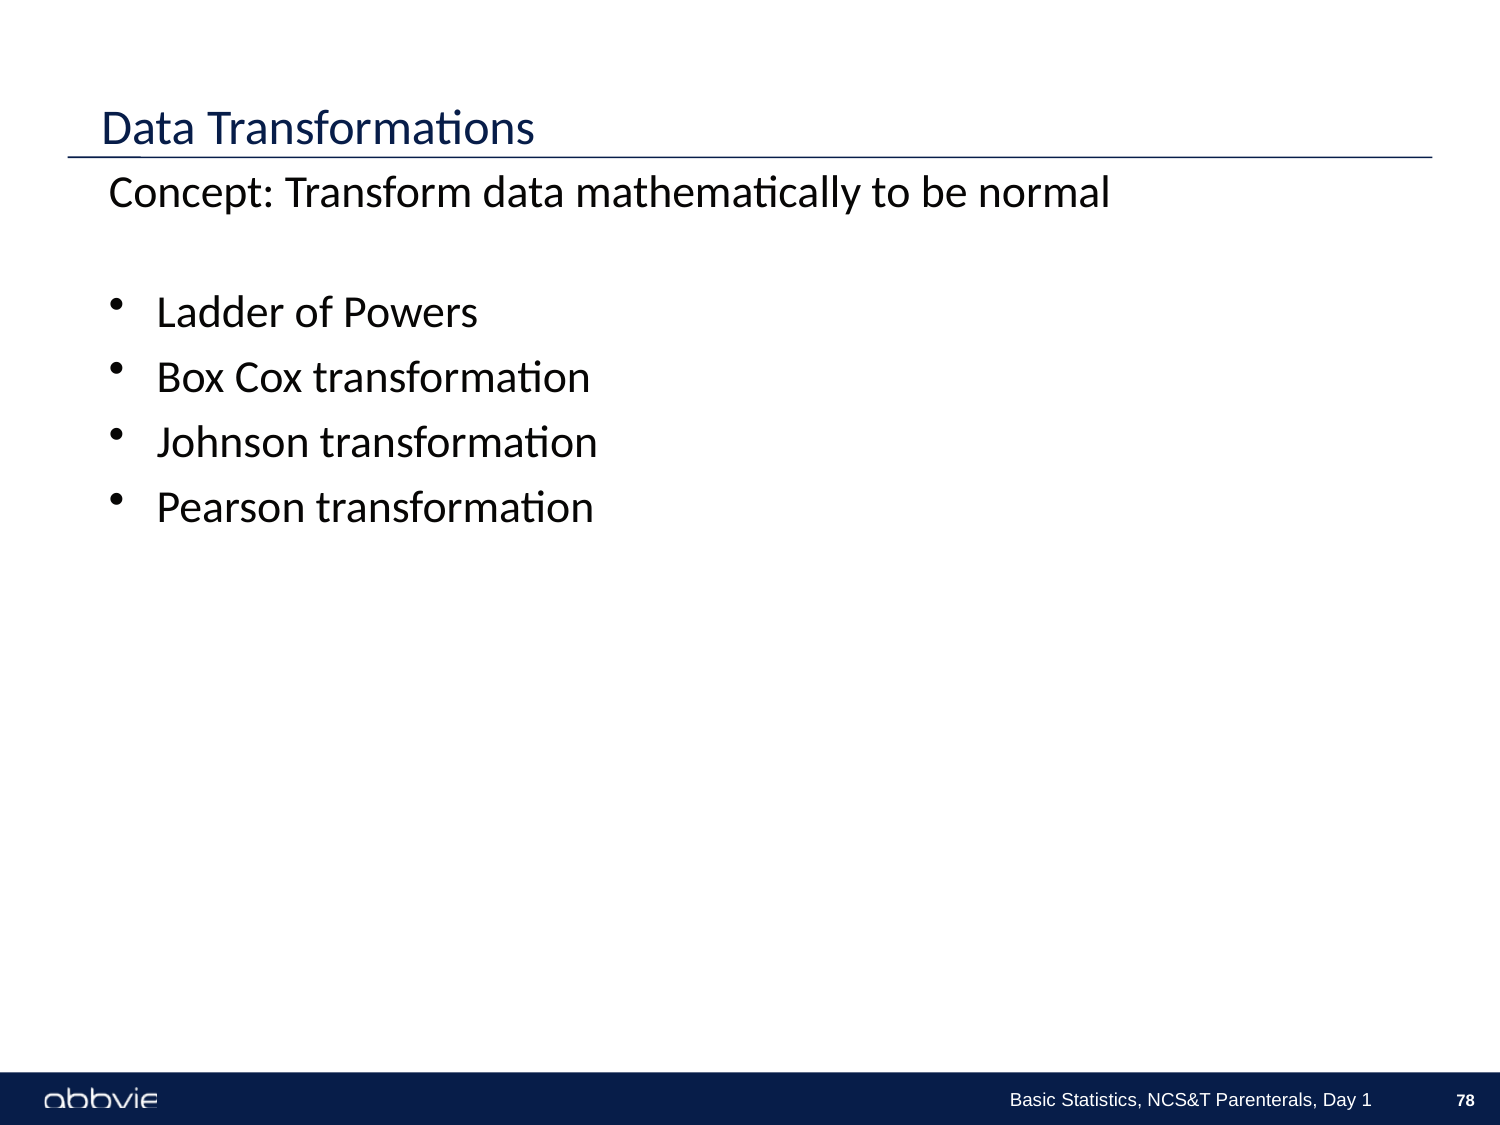

# Data Transformations
Concept: Transform data mathematically to be normal
Ladder of Powers
Box Cox transformation
Johnson transformation
Pearson transformation
Basic Statistics, NCS&T Parenterals, Day 1
78